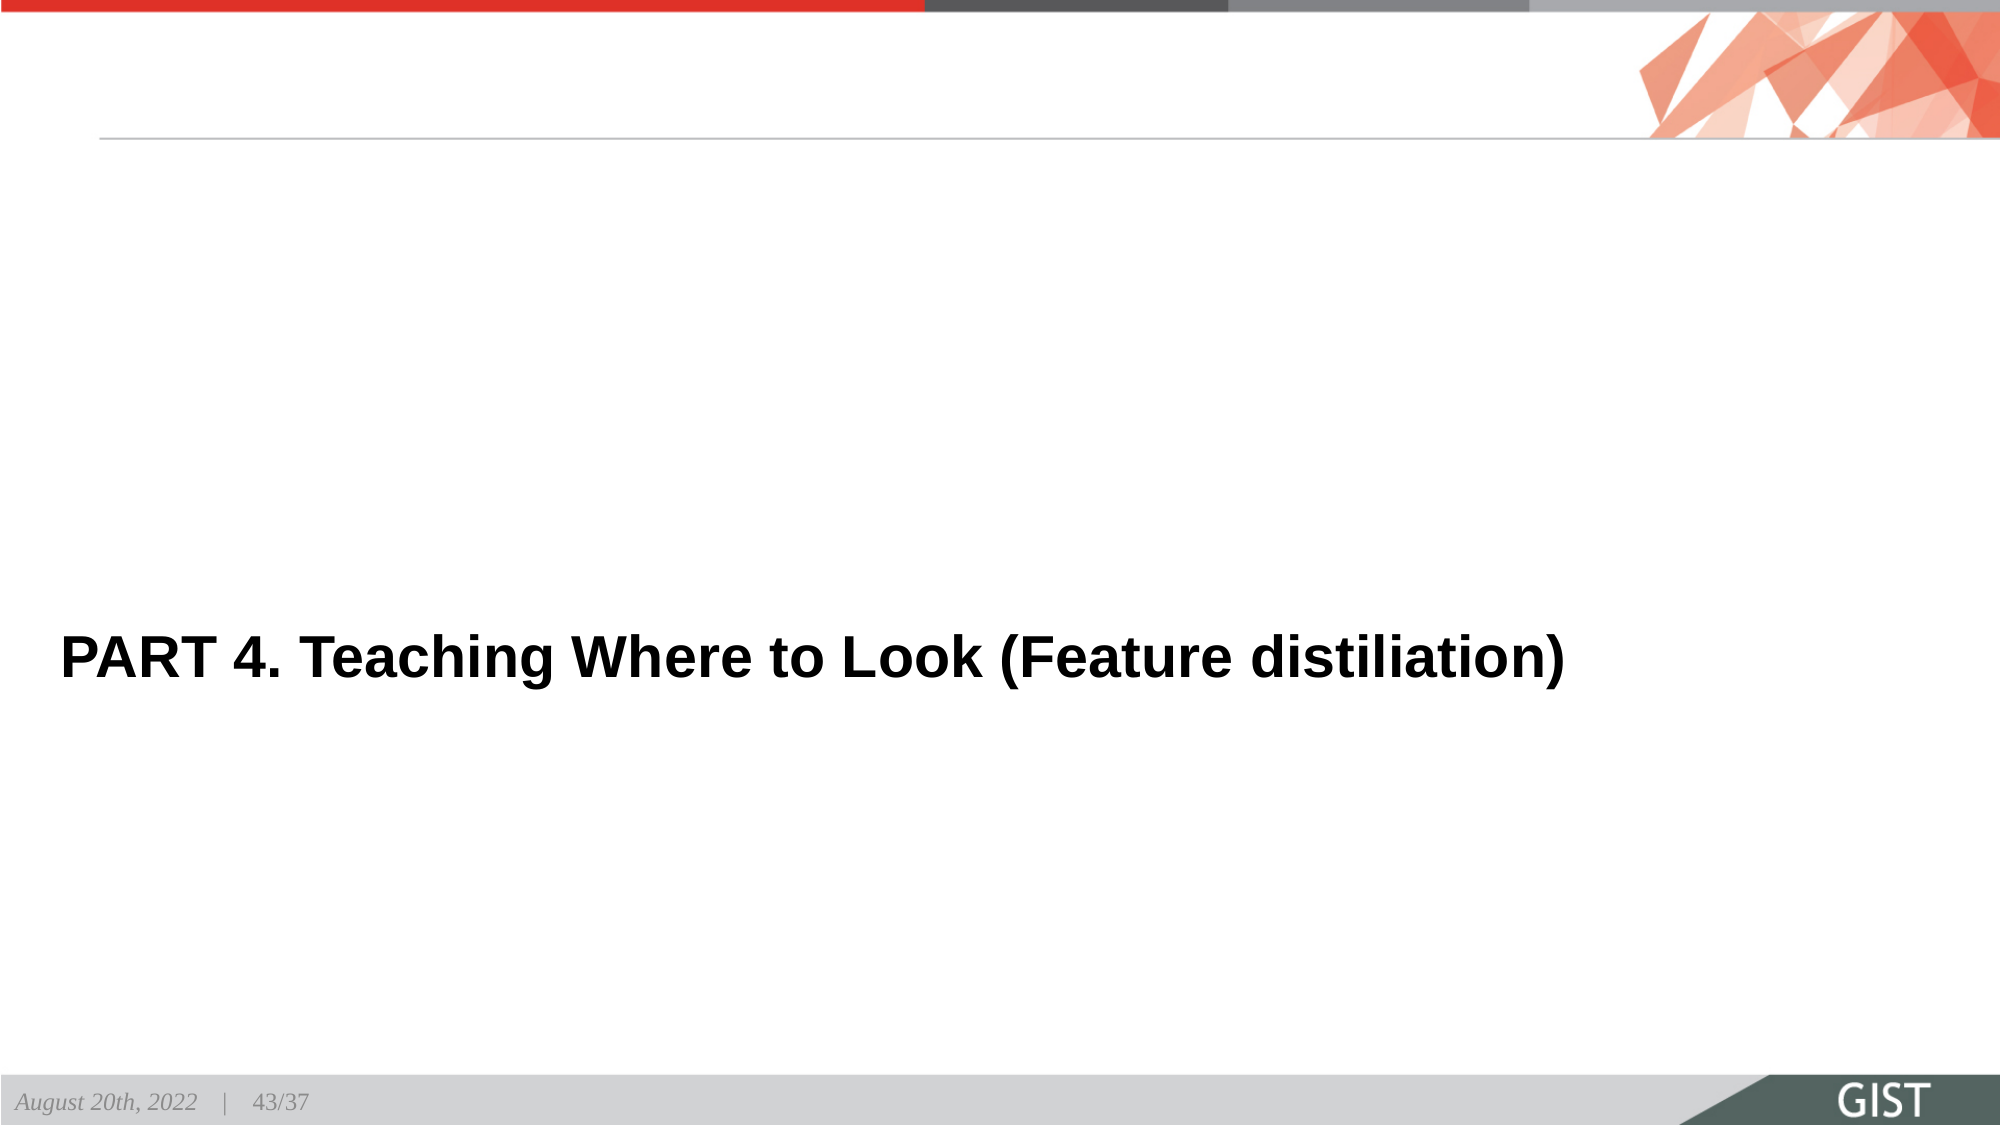

# PART 4. Teaching Where to Look (Feature distiliation)
August 20th, 2022    |    43/37